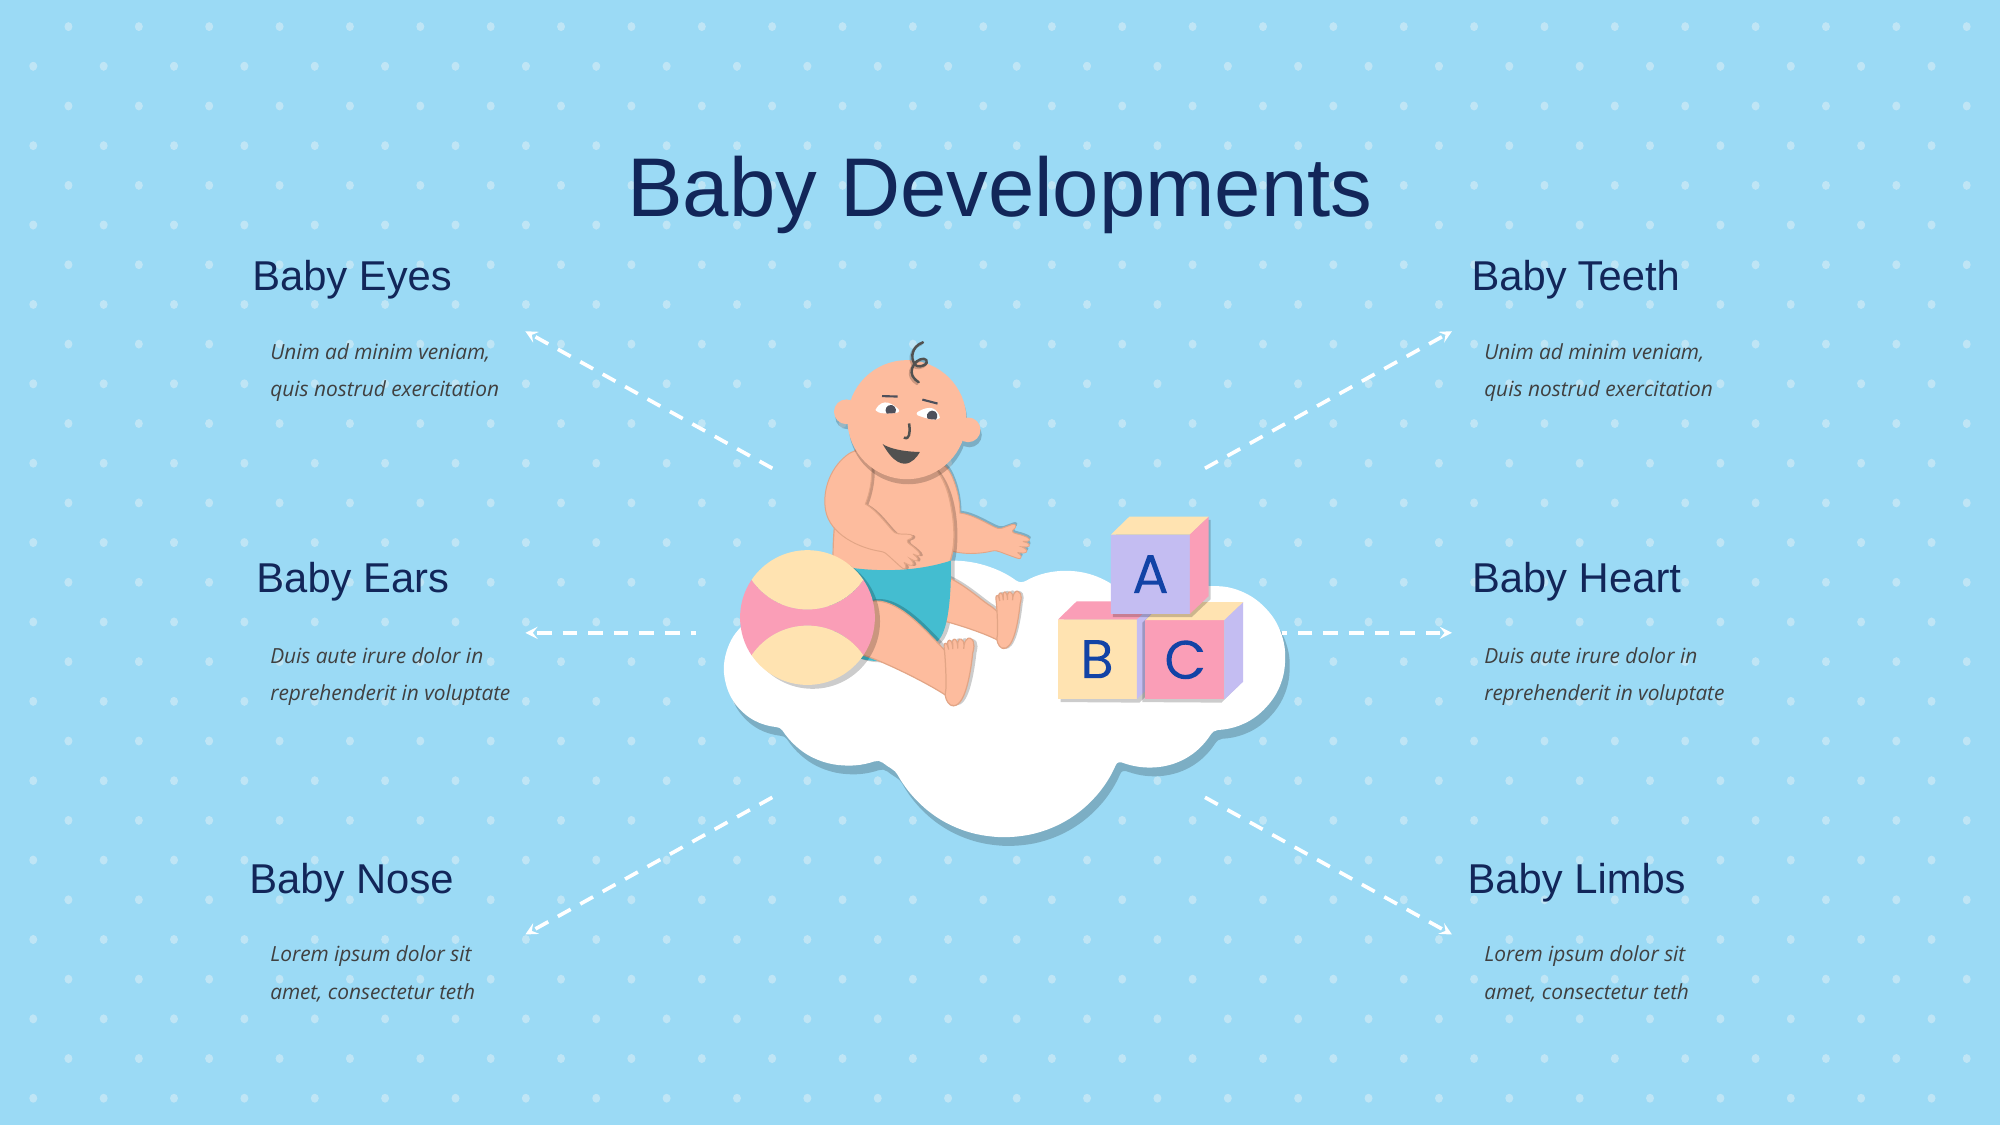

Baby Developments
Baby Eyes
Baby Teeth
Unim ad minim veniam, quis nostrud exercitation
Unim ad minim veniam, quis nostrud exercitation

Baby Ears
Baby Heart

Duis aute irure dolor in reprehenderit in voluptate
Duis aute irure dolor in reprehenderit in voluptate
Baby Nose
Baby Limbs
Lorem ipsum dolor sit amet, consectetur teth
Lorem ipsum dolor sit amet, consectetur teth